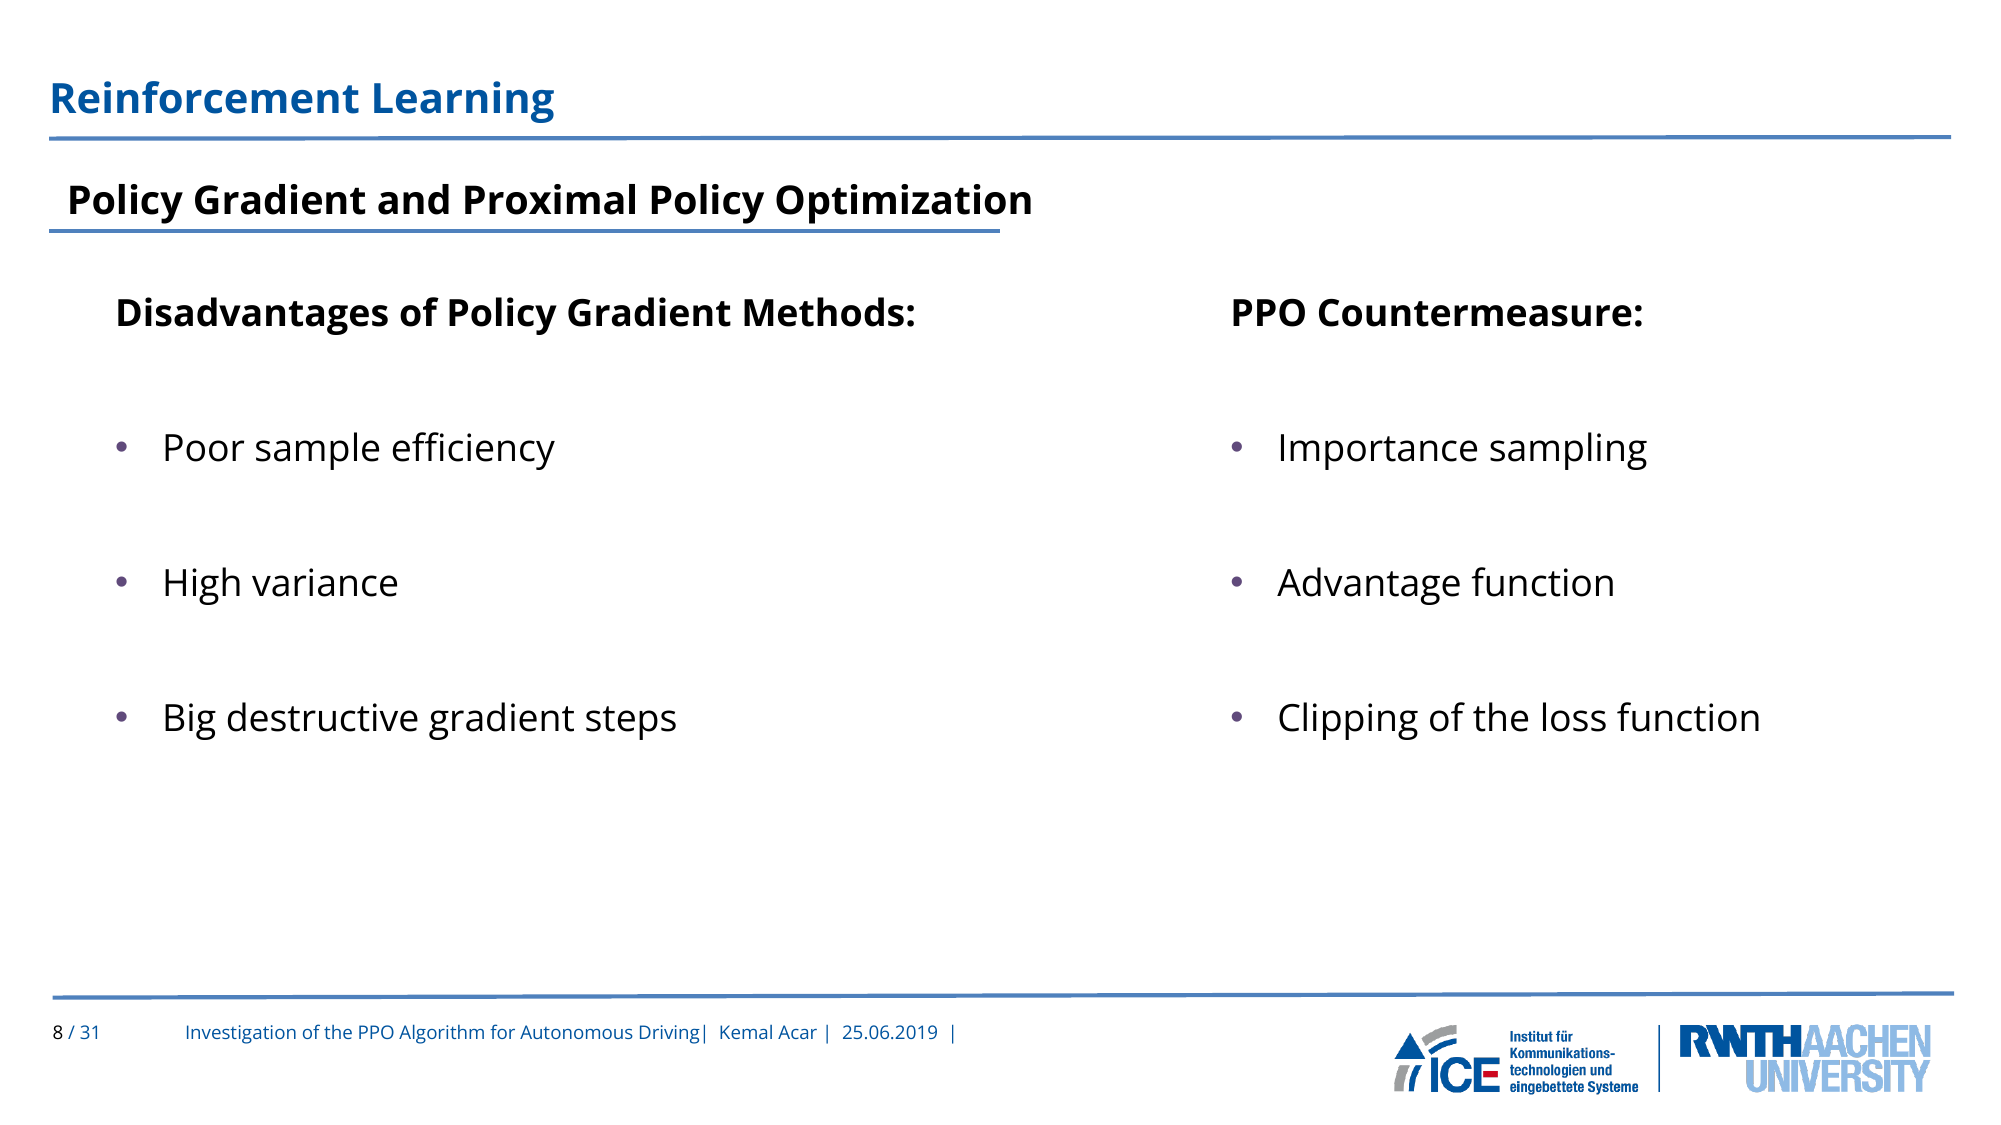

Reinforcement Learning
Policy Gradient and Proximal Policy Optimization
Disadvantages of Policy Gradient Methods:

Poor sample efficiency

High variance

Big destructive gradient steps

PPO Countermeasure:

Importance sampling

Advantage function

Clipping of the loss function